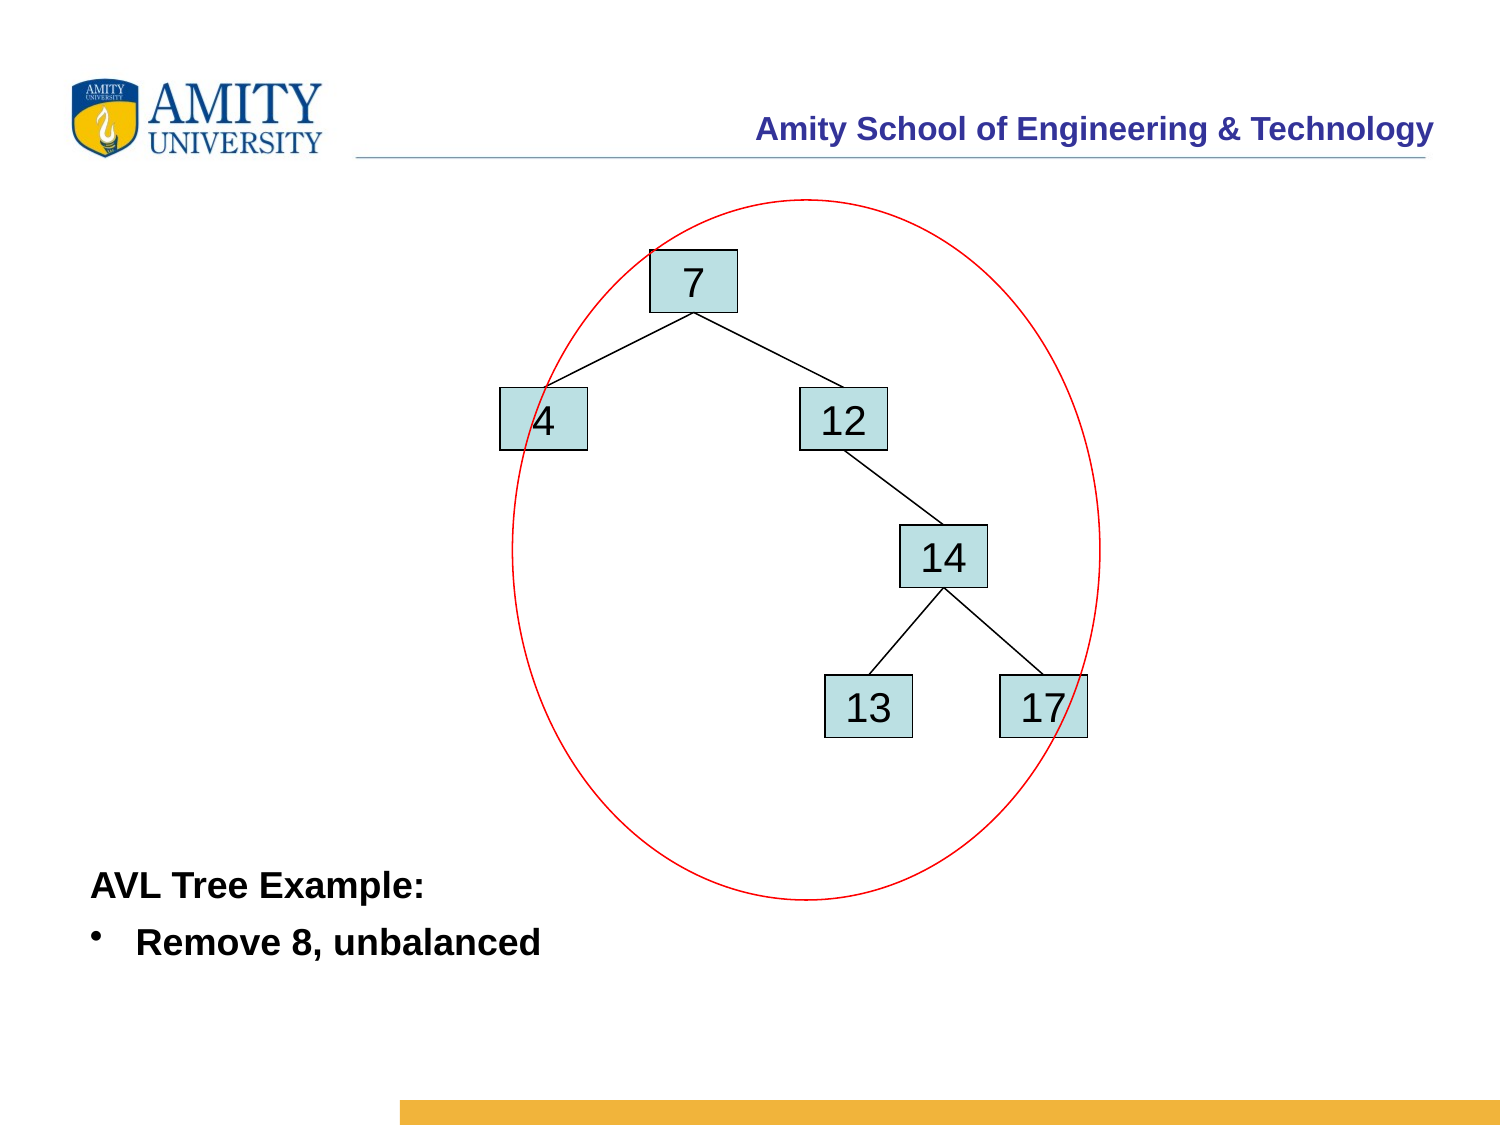

7
4
12
14
13
17
AVL Tree Example:
 Remove 8, unbalanced